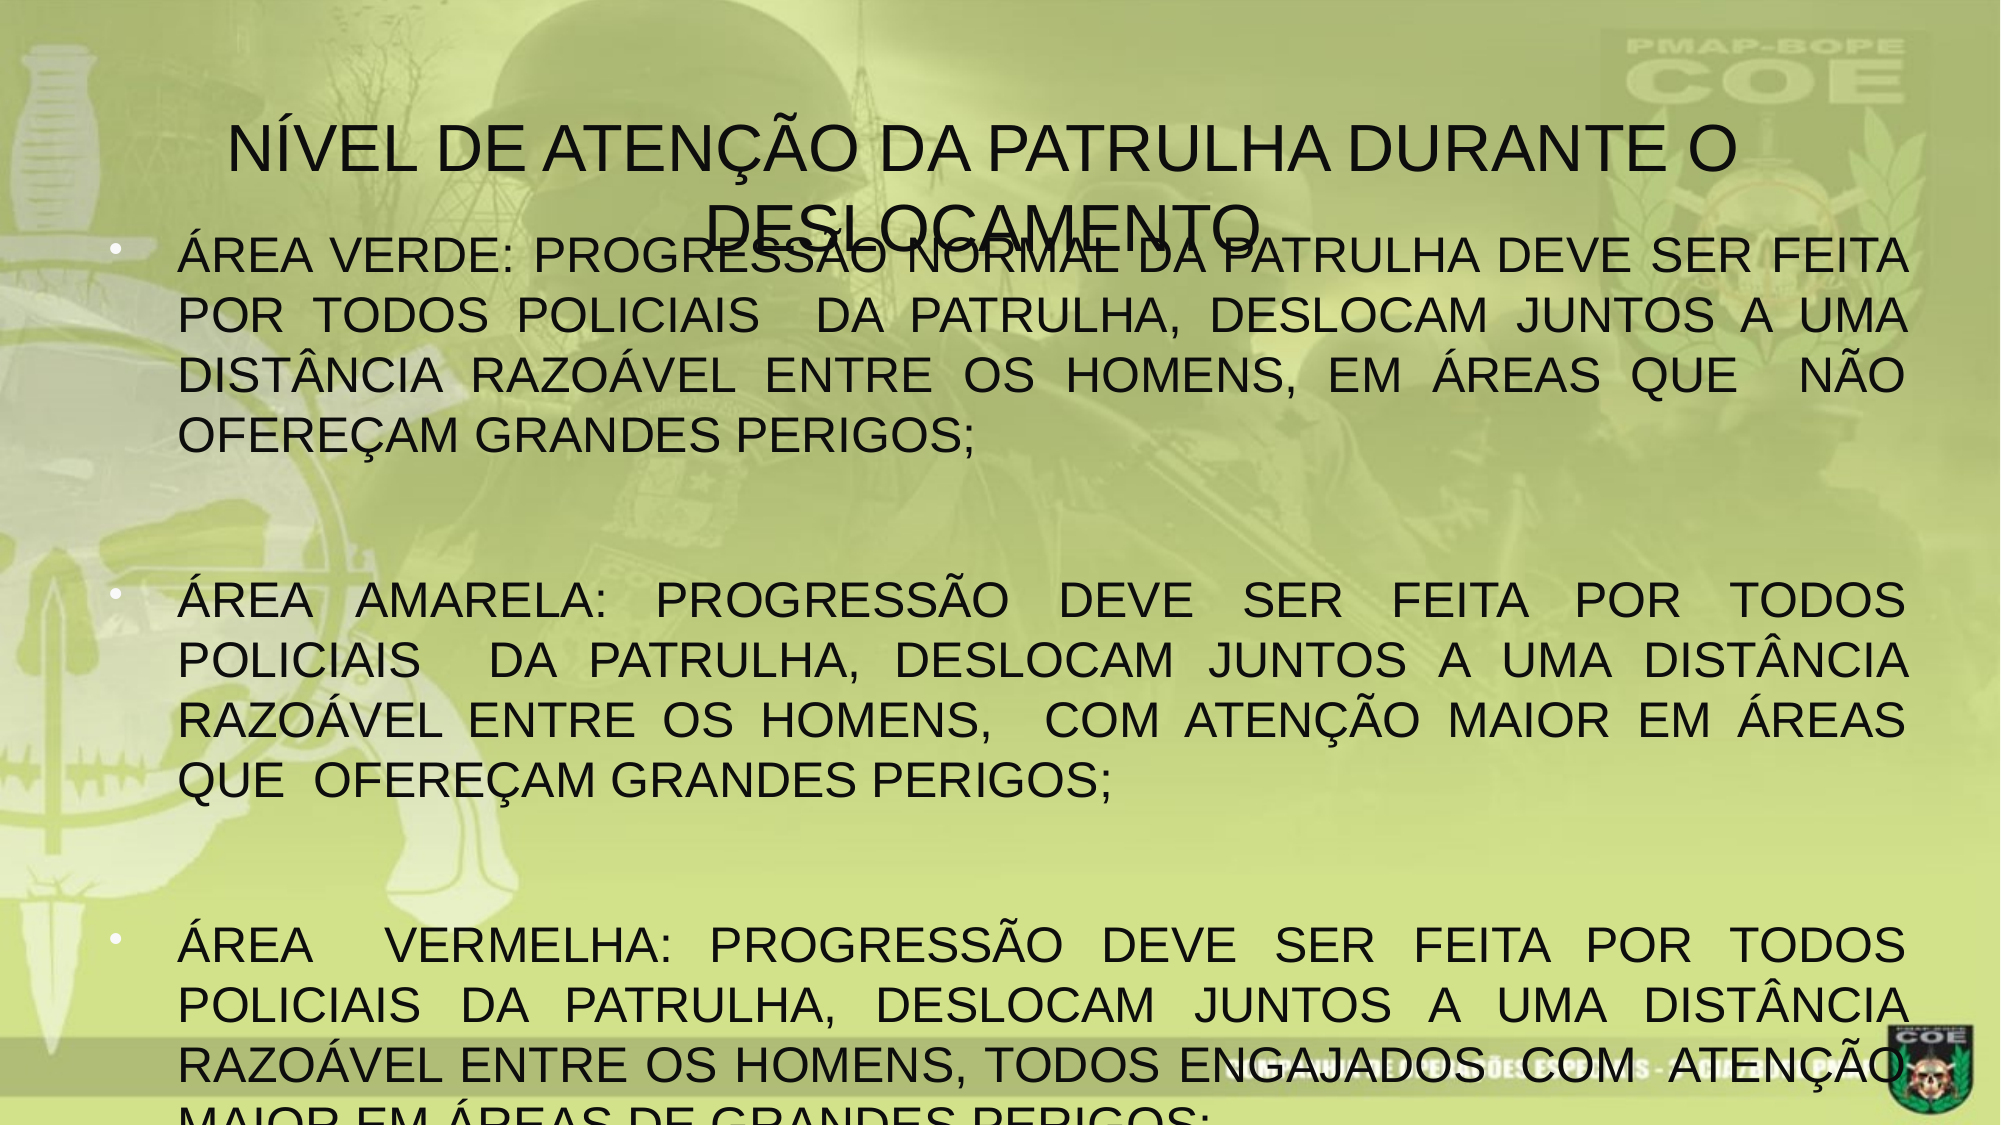

# NÍVEL DE ATENÇÃO DA PATRULHA DURANTE O DESLOCAMENTO
ÁREA VERDE: Progressão normal da patrulha deve ser feita por todos policiais  da patrulha, deslocam juntos a uma distância razoável entre os homens, em áreas que  não ofereçam grandes perigos;

ÁREA AMARELA: Progressão deve ser feita por todos policiais  da patrulha, deslocam juntos a uma distância razoável entre os homens,  com atenção maior em áreas que  ofereçam grandes perigos;

ÁREA  VERMELHA: Progressão deve ser feita por todos policiais da patrulha, deslocam juntos a uma distância razoável entre os homens, todos engajados  com  atenção maior em áreas de grandes perigos;